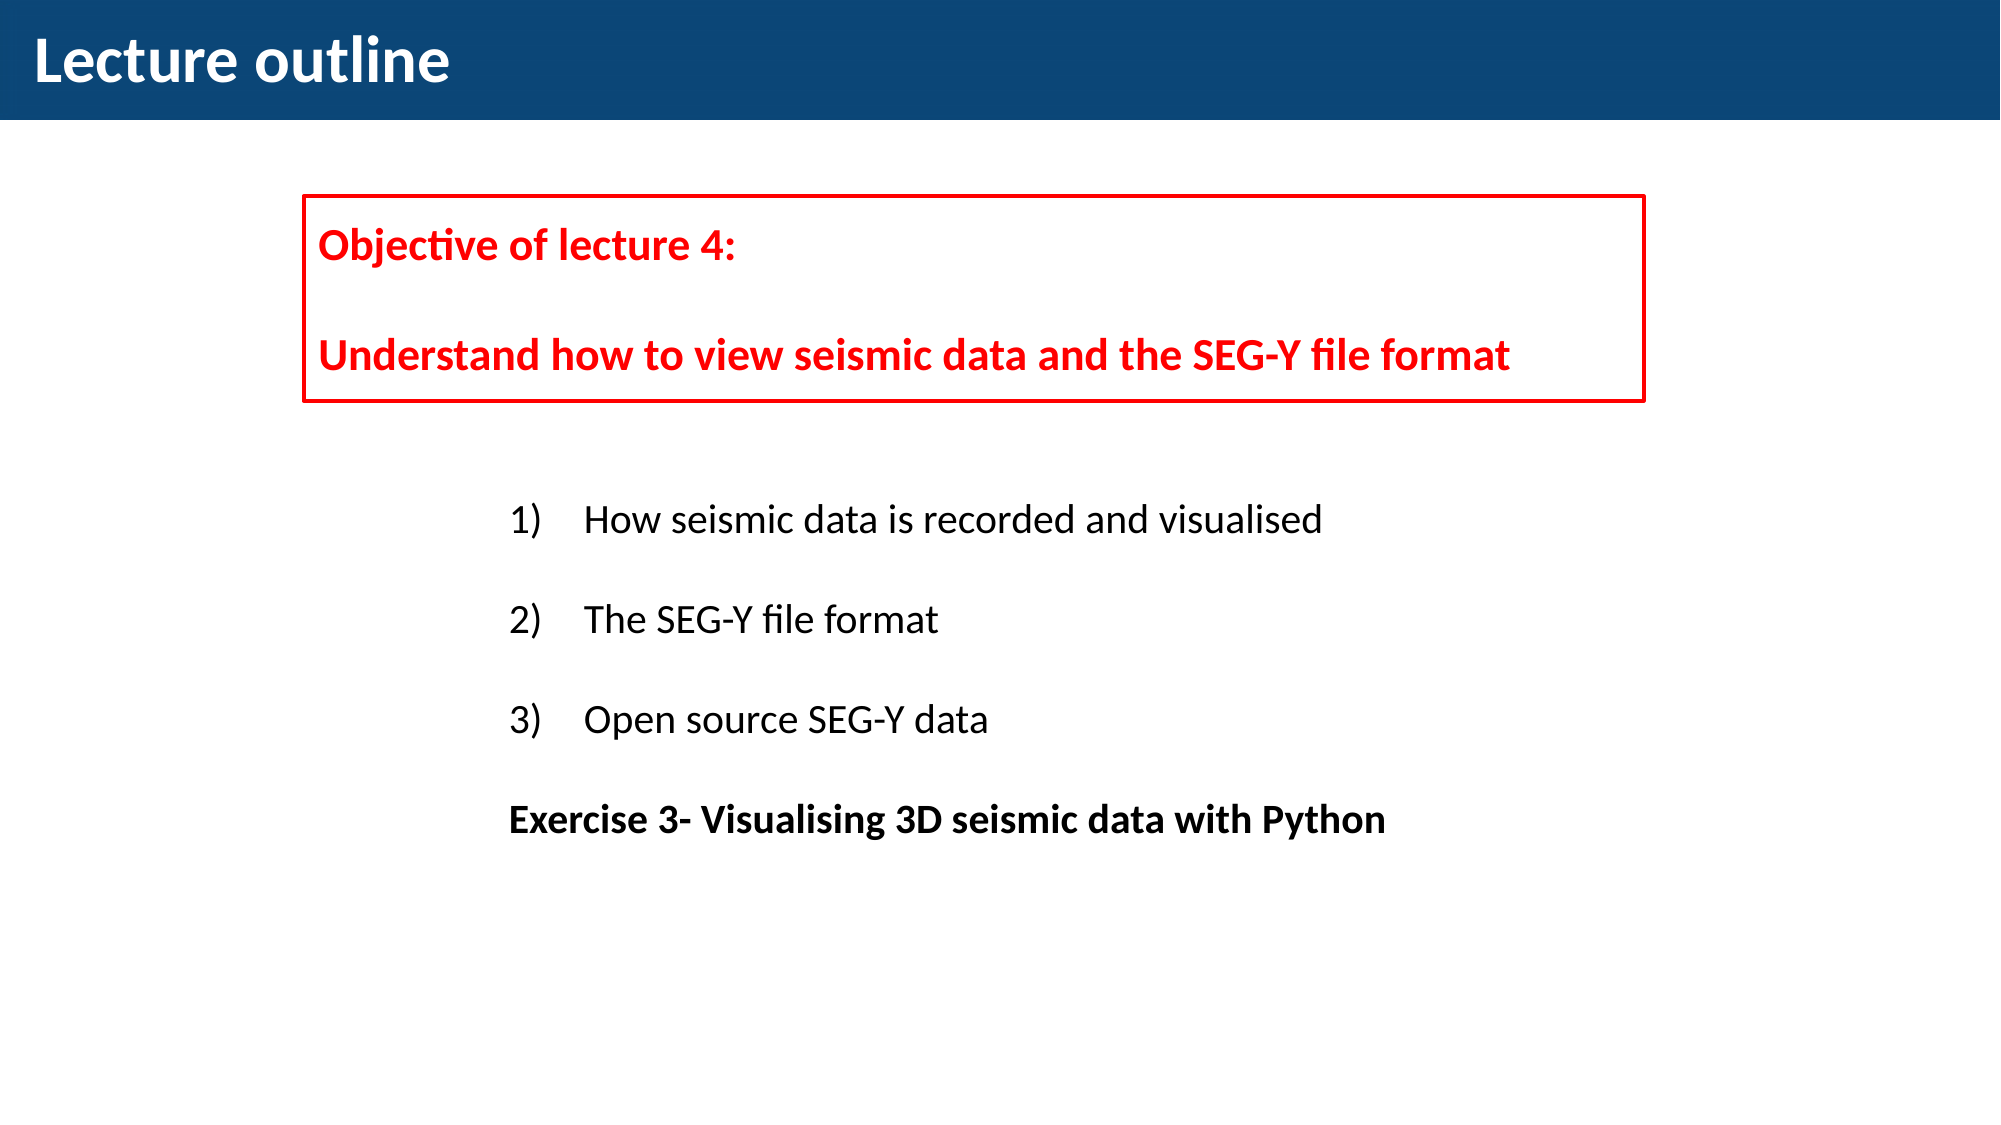

# Lecture outline

Objective of lecture 4:

Understand how to view seismic data and the SEG-Y file format
How seismic data is recorded and visualised

The SEG-Y file format

Open source SEG-Y data

Exercise 3- Visualising 3D seismic data with Python